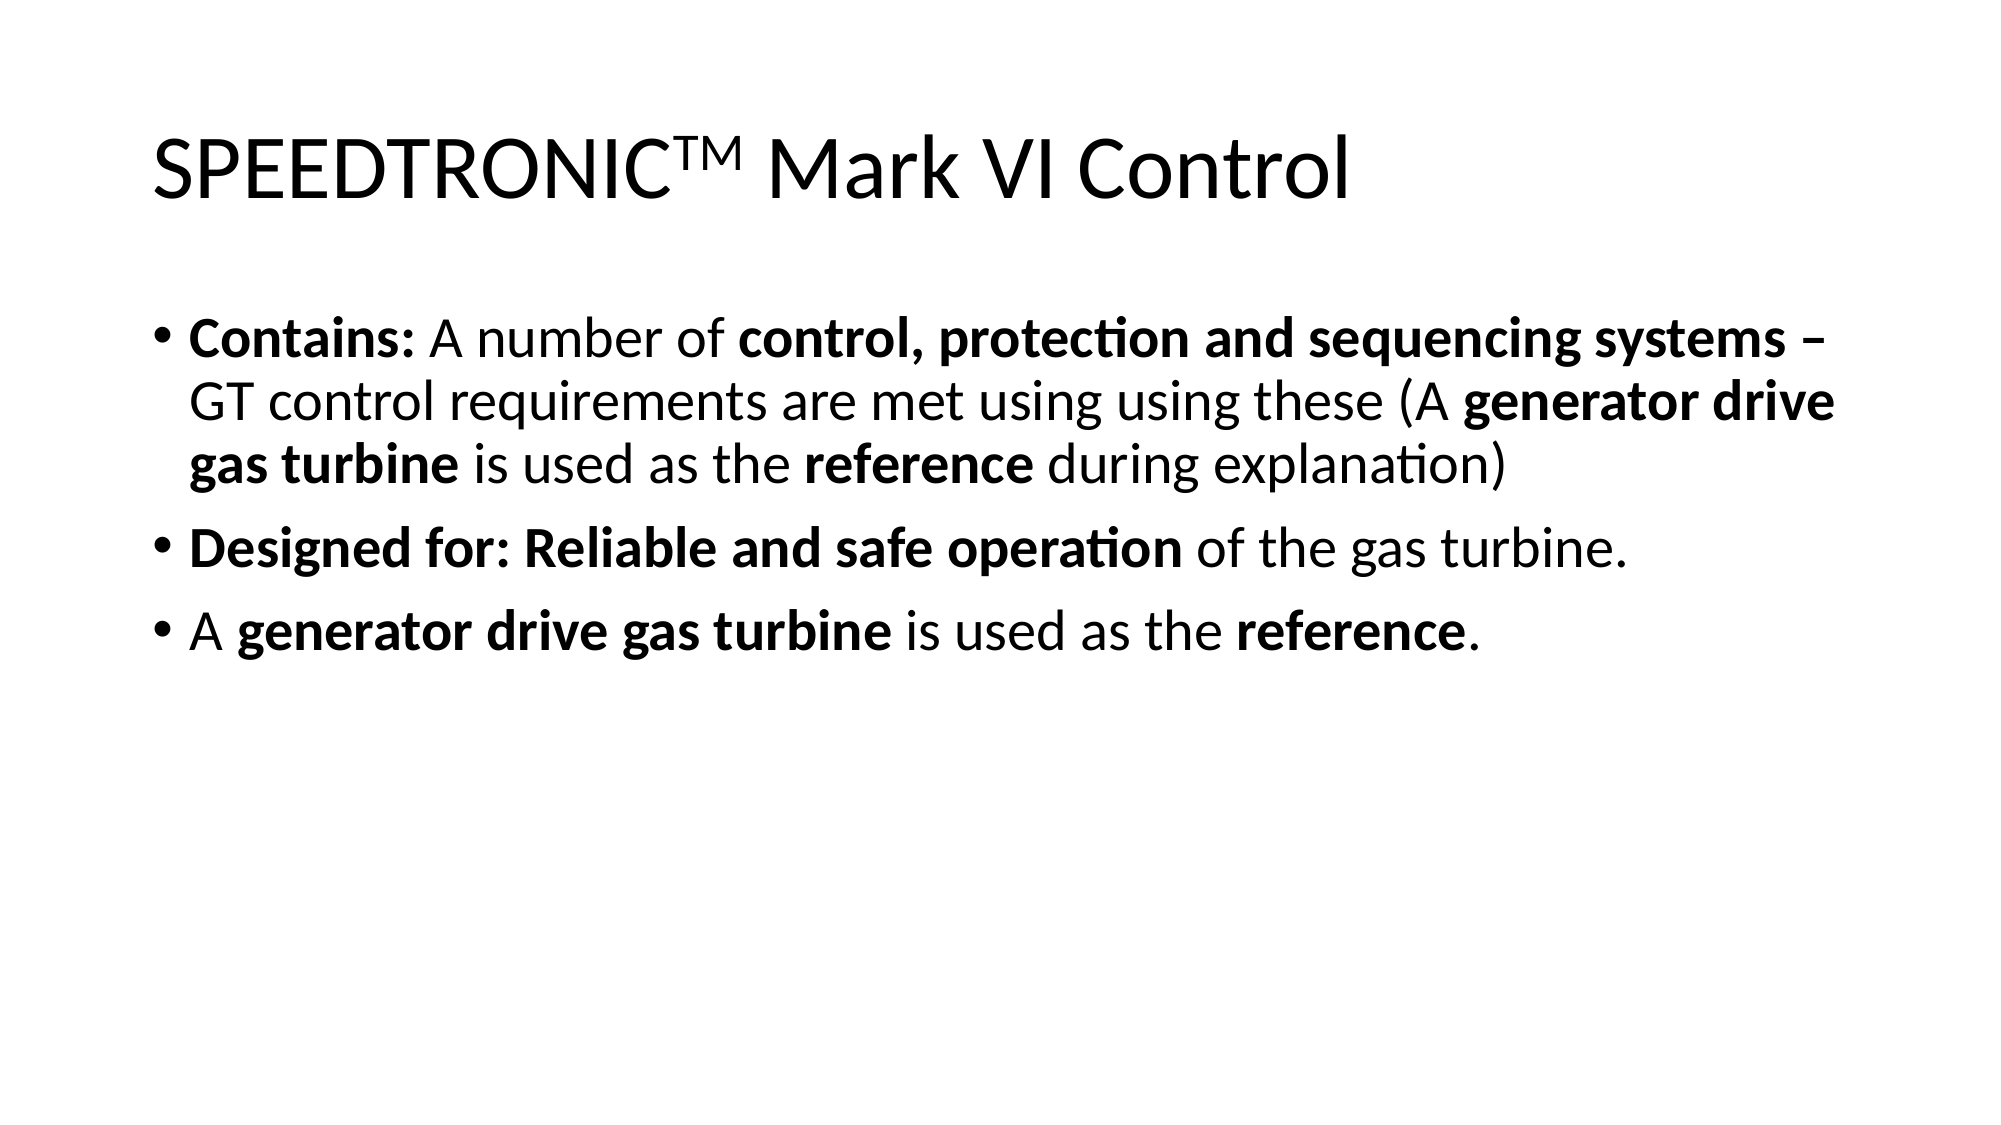

# SPEEDTRONICTM Mark VI Control
Contains: A number of control, protection and sequencing systems – GT control requirements are met using using these (A generator drive gas turbine is used as the reference during explanation)
Designed for: Reliable and safe operation of the gas turbine.
A generator drive gas turbine is used as the reference.